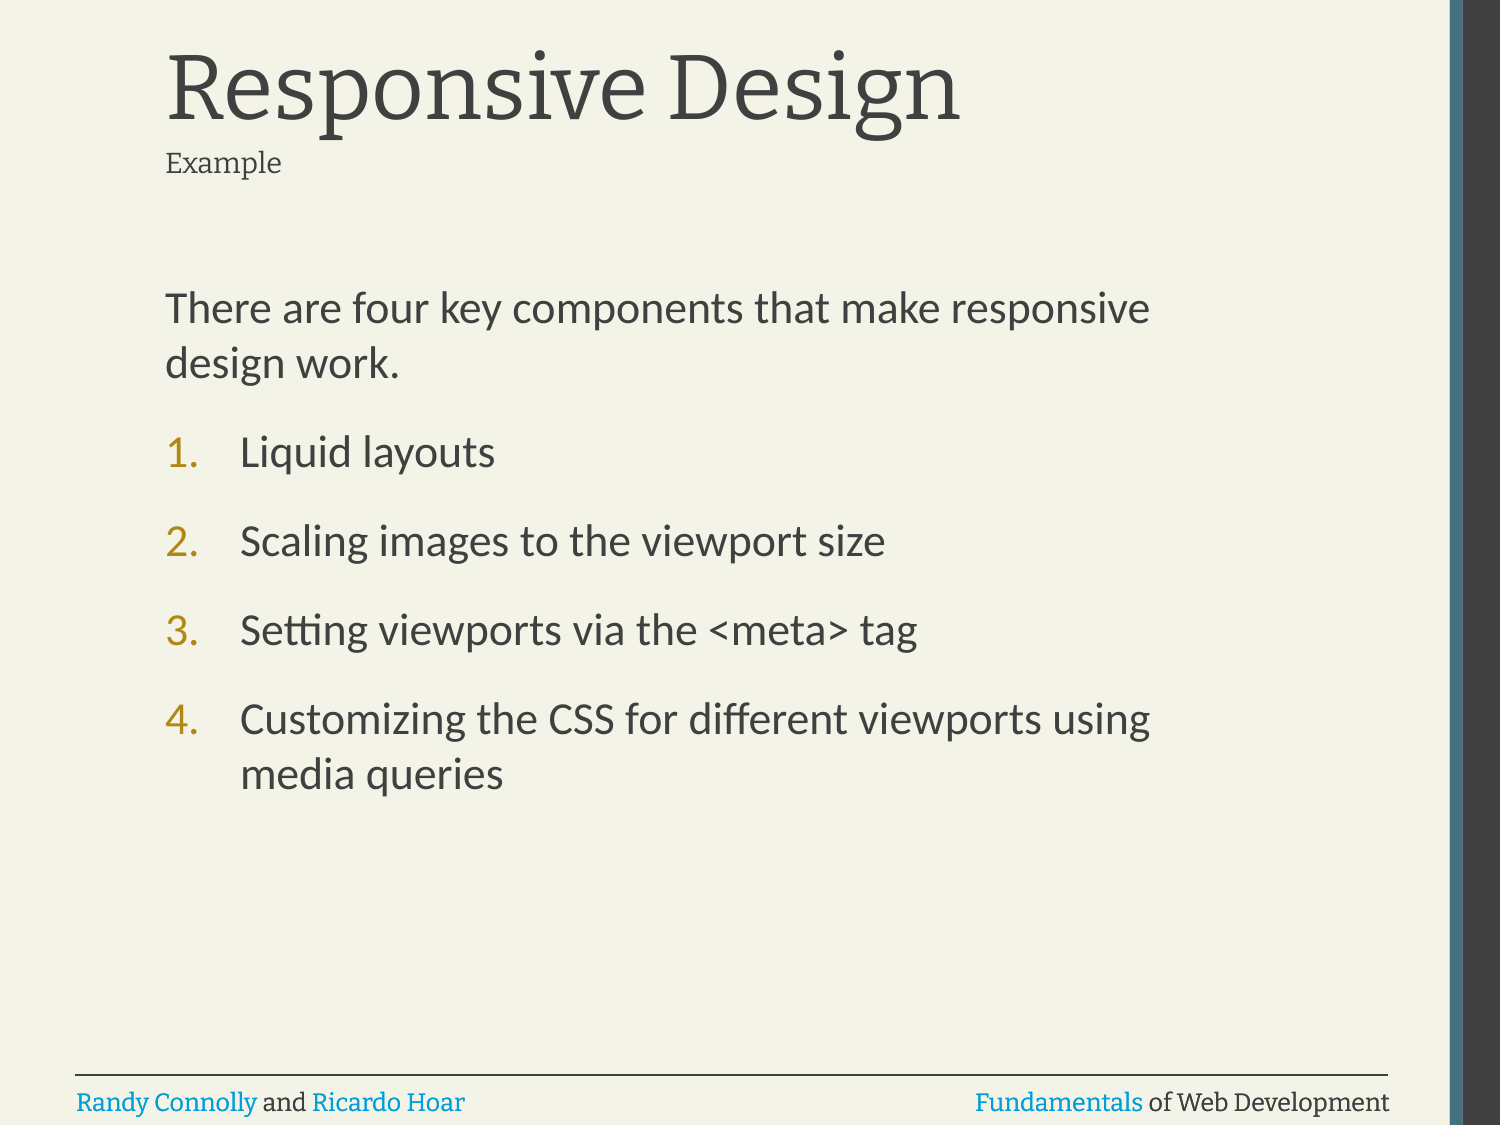

# Responsive Design
Example
There are four key components that make responsive design work.
Liquid layouts
Scaling images to the viewport size
Setting viewports via the <meta> tag
Customizing the CSS for different viewports using media queries